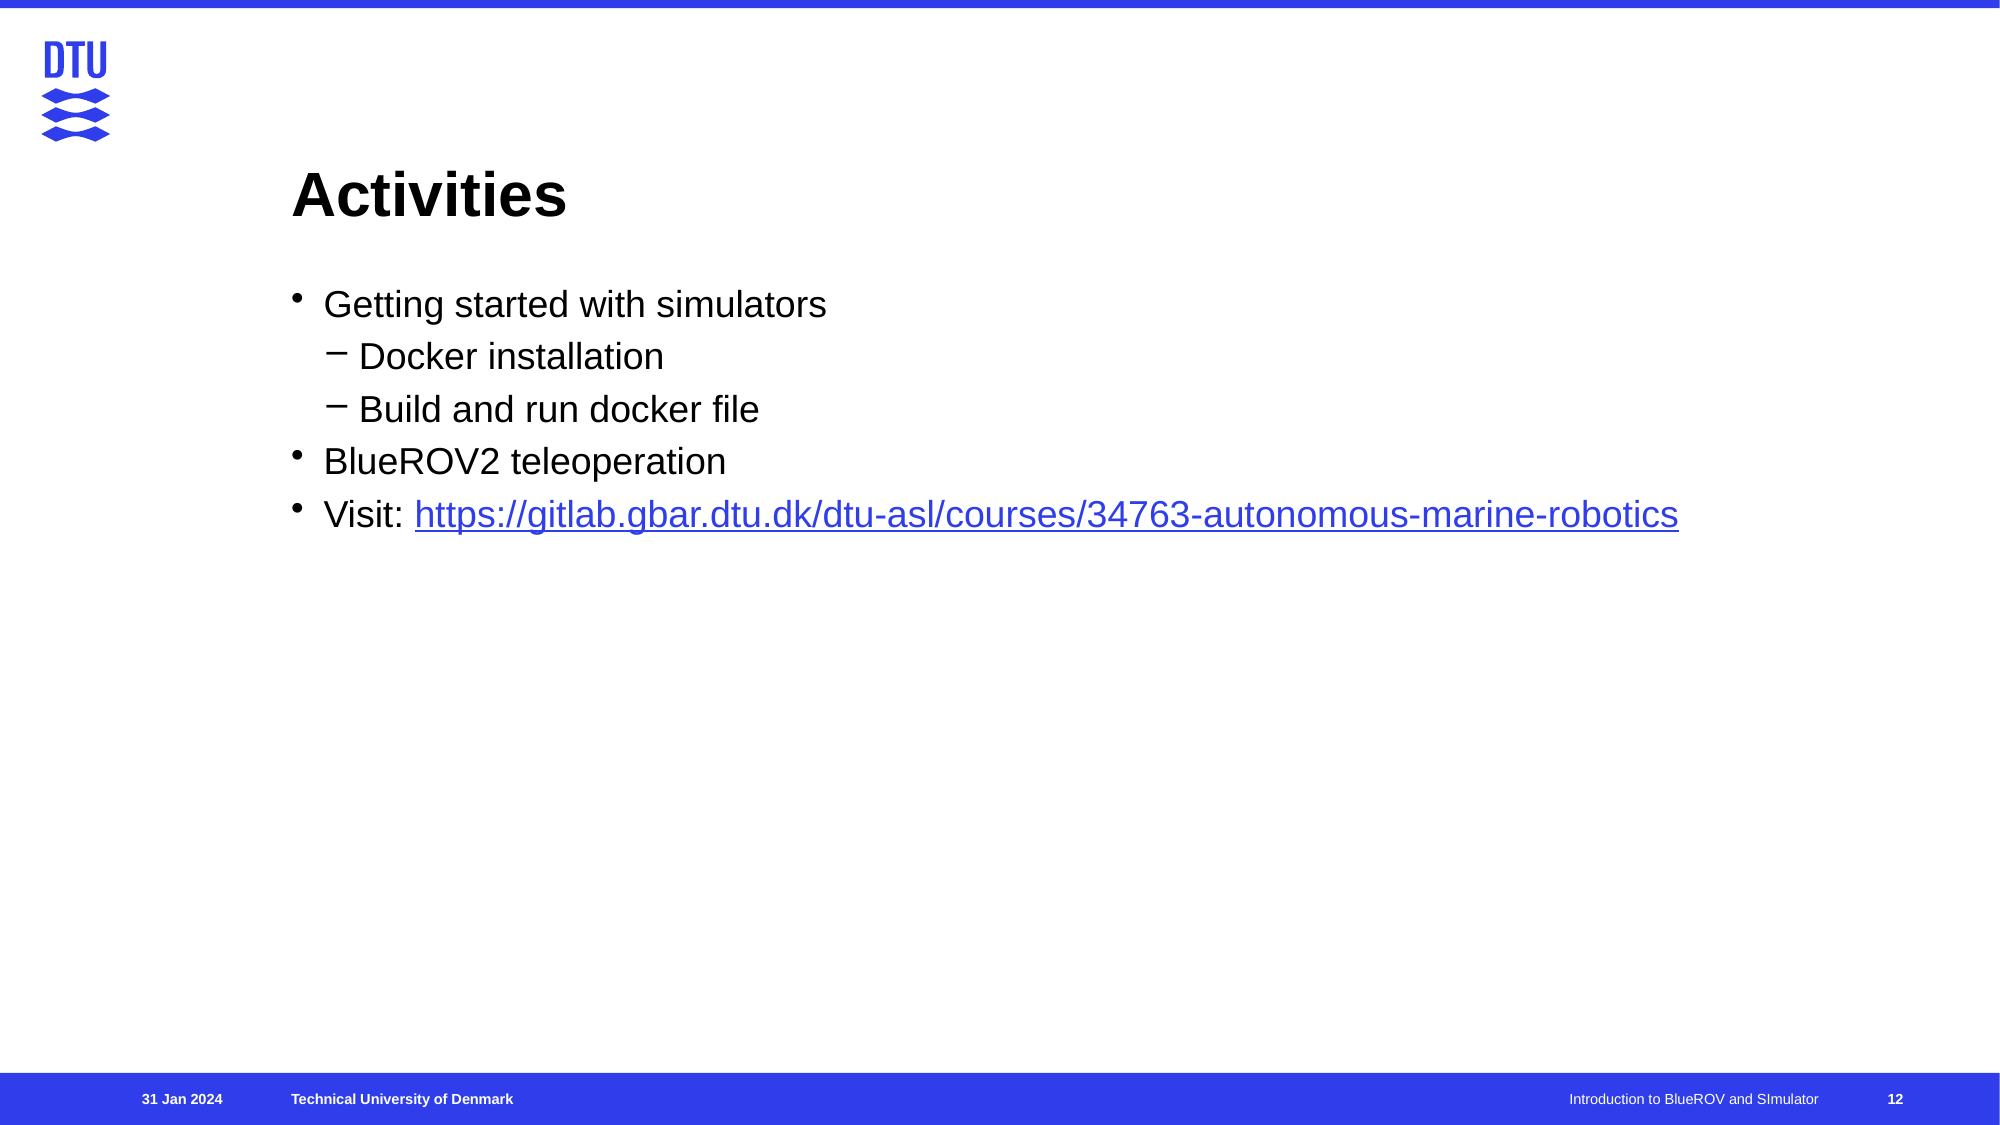

# Activities
Getting started with simulators
Docker installation
Build and run docker file
BlueROV2 teleoperation
Visit: https://gitlab.gbar.dtu.dk/dtu-asl/courses/34763-autonomous-marine-robotics

31 Jan 2024
Introduction to BlueROV and SImulator
12